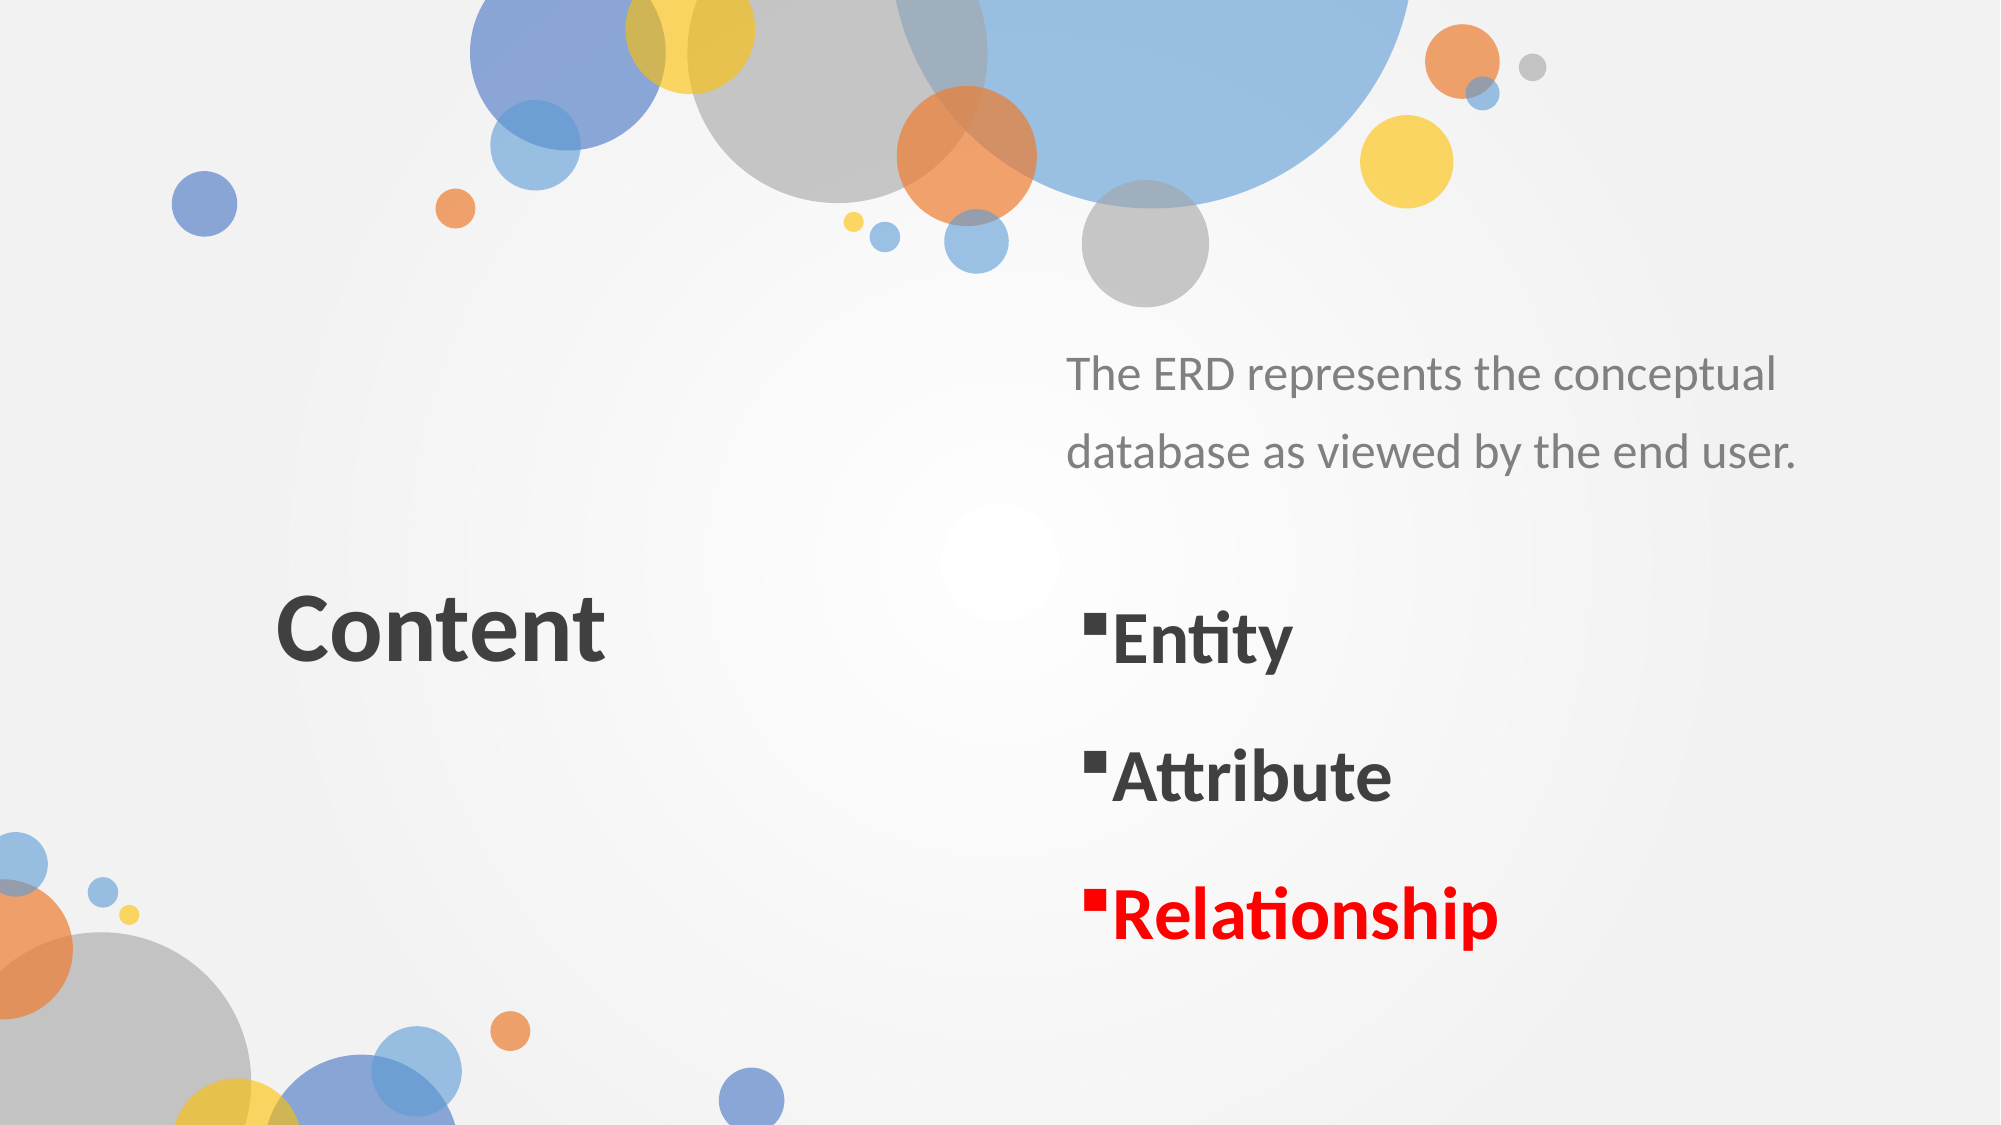

The ERD represents the conceptual database as viewed by the end user.
Content
Entity
Attribute
Relationship